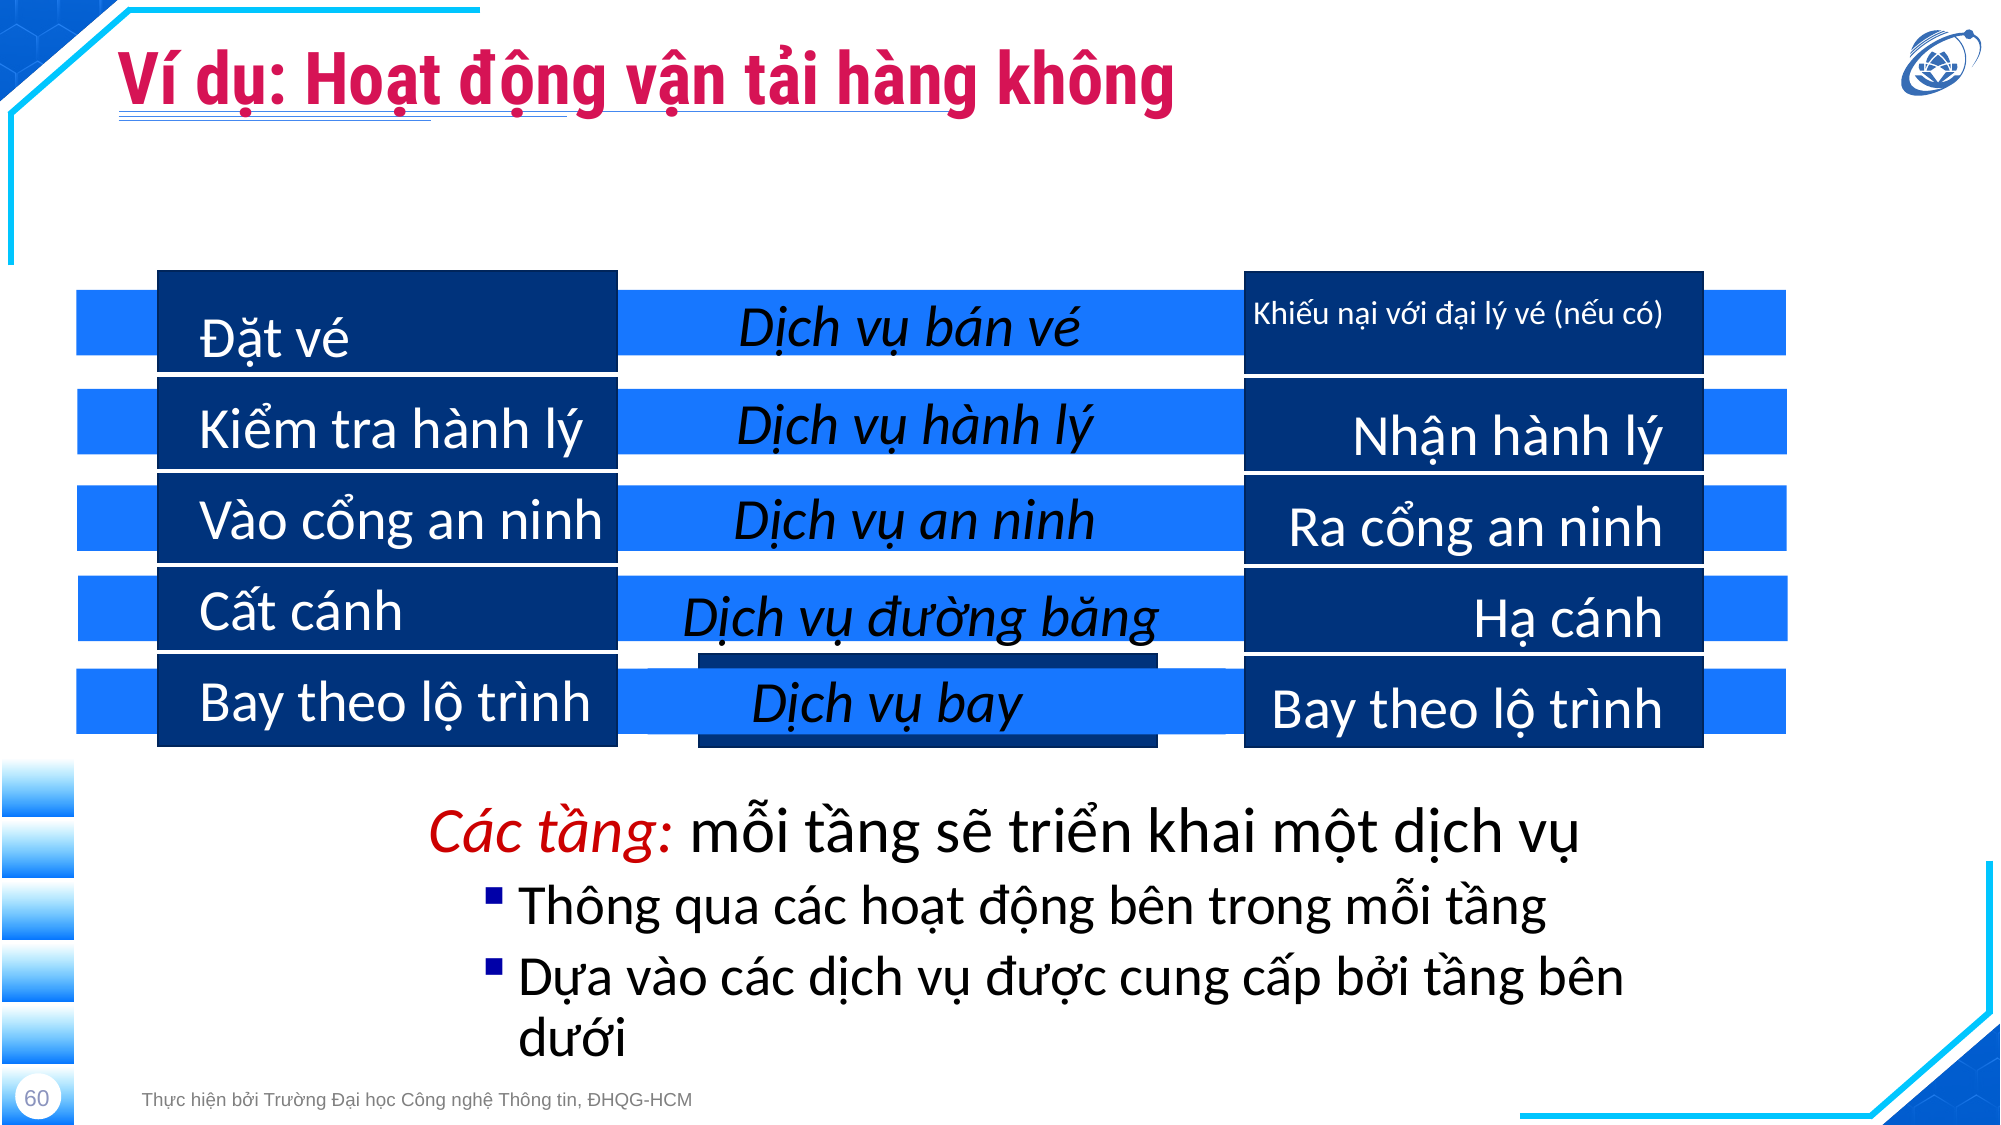

# Ví dụ: Hoạt động vận tải hàng không

Đặt vé
Kiểm tra hành lý
Vào cổng an ninh
Cất cánh
Bay theo lộ trình
Khiếu nại với đại lý vé (nếu có)

Nhận hành lý
Ra cổng an ninh
Hạ cánh
Bay theo lộ trình

Dịch vụ bán vé
Dịch vụ hành lý
Dịch vụ an ninh
Dịch vụ đường băng
Dịch vụ bay

airplane routing
Các tầng: mỗi tầng sẽ triển khai một dịch vụ
Thông qua các hoạt động bên trong mỗi tầng
Dựa vào các dịch vụ được cung cấp bởi tầng bên dưới

60
Thực hiện bởi Trường Đại học Công nghệ Thông tin, ĐHQG-HCM